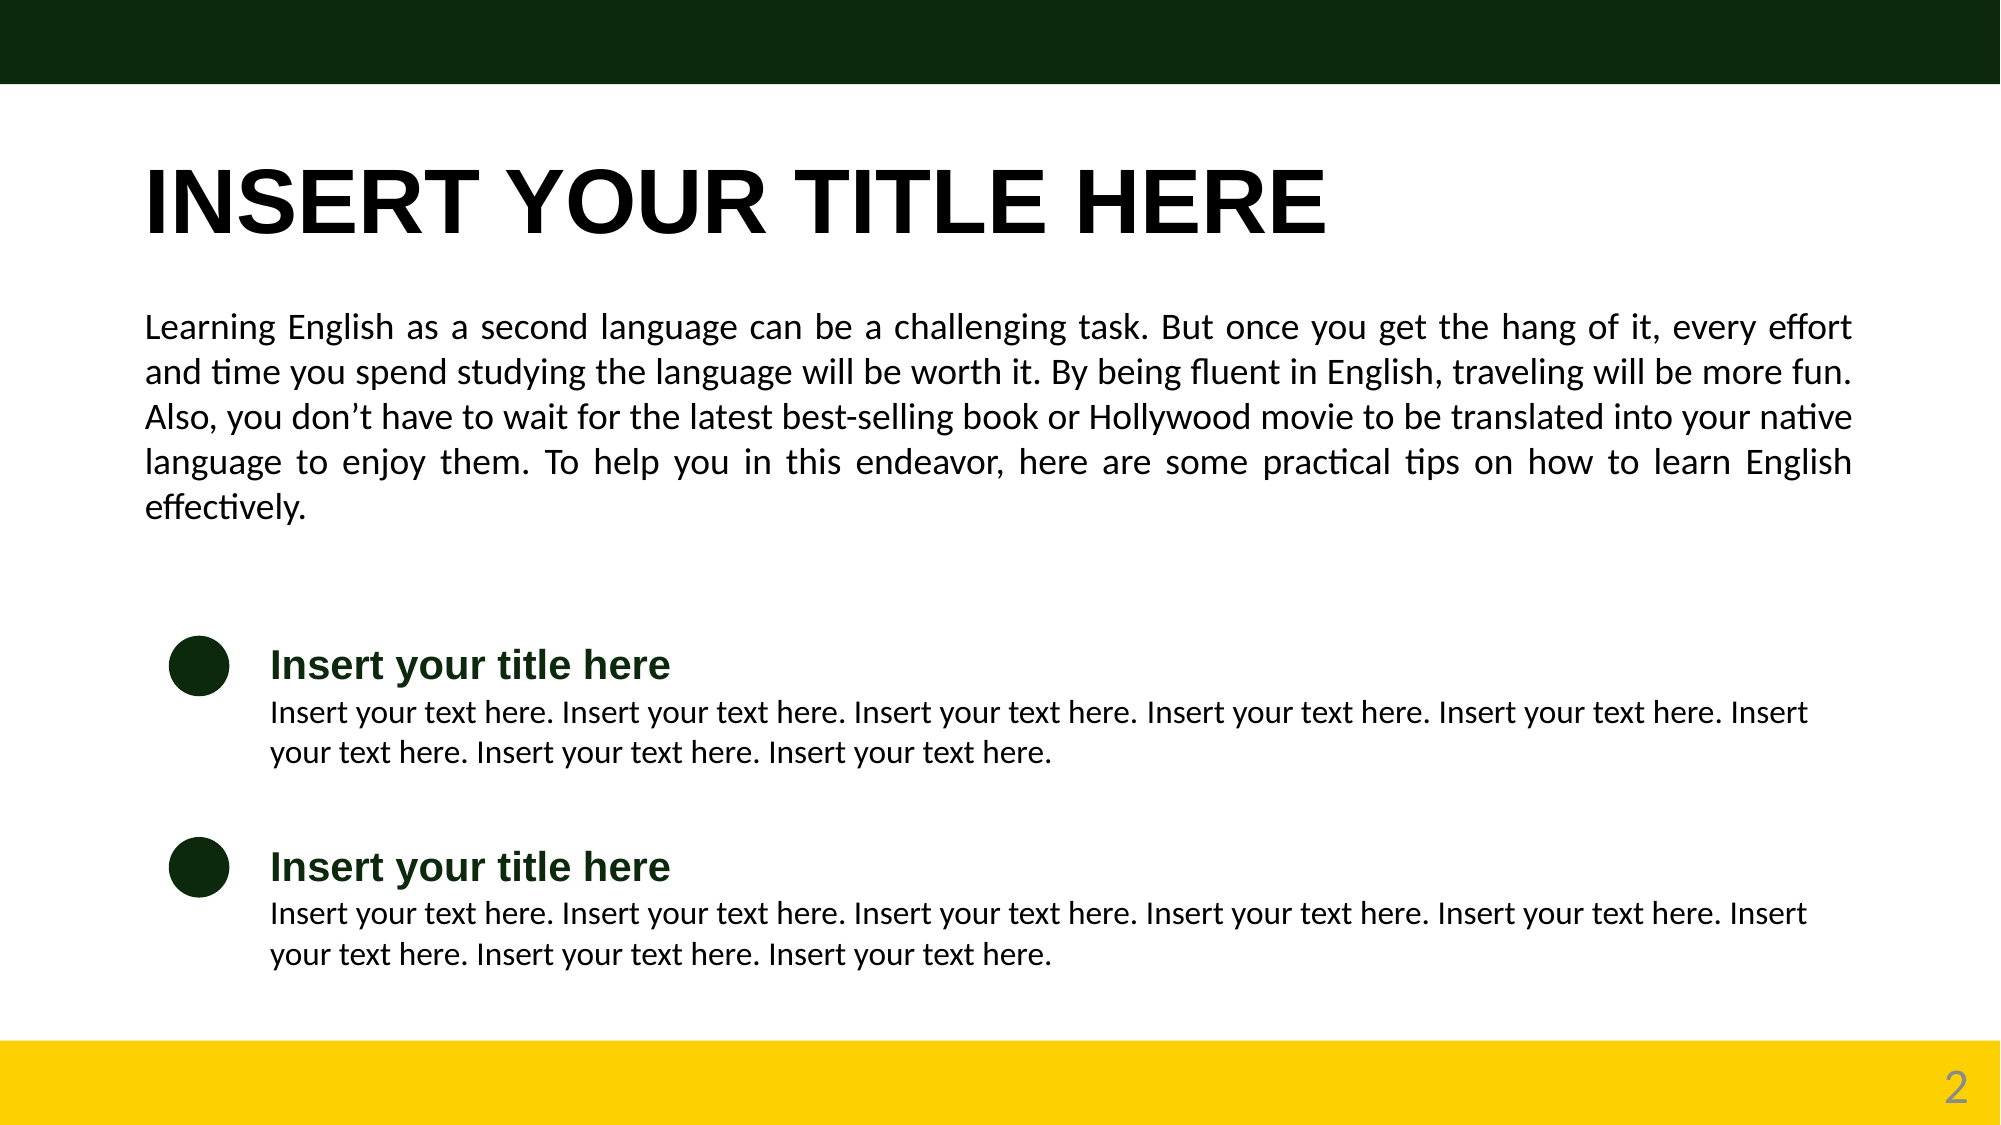

INSERT YOUR TITLE HERE
Learning English as a second language can be a challenging task. But once you get the hang of it, every effort and time you spend studying the language will be worth it. By being fluent in English, traveling will be more fun. Also, you don’t have to wait for the latest best-selling book or Hollywood movie to be translated into your native language to enjoy them. To help you in this endeavor, here are some practical tips on how to learn English effectively.
Insert your title here

Insert your text here. Insert your text here. Insert your text here. Insert your text here. Insert your text here. Insert your text here. Insert your text here. Insert your text here.
Insert your title here

Insert your text here. Insert your text here. Insert your text here. Insert your text here. Insert your text here. Insert your text here. Insert your text here. Insert your text here.

2